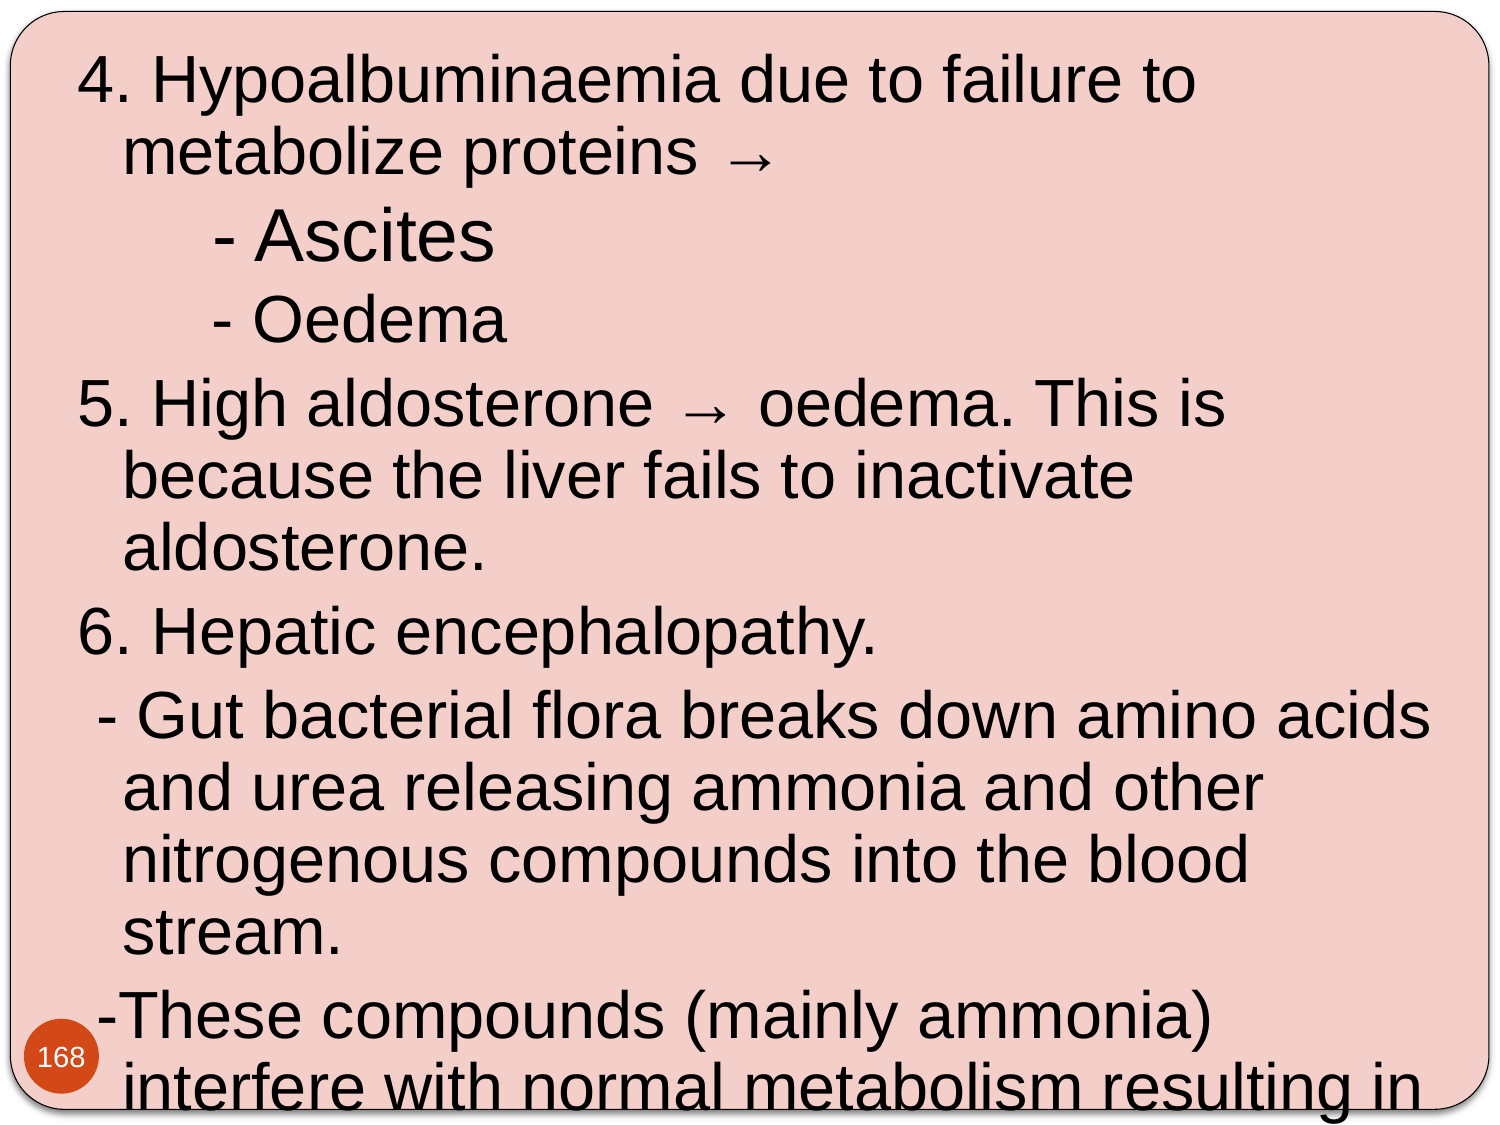

4. Hypoalbuminaemia due to failure to metabolize proteins →
    - Ascites
  - Oedema
5. High aldosterone → oedema. This is because the liver fails to inactivate aldosterone.
6. Hepatic encephalopathy.
 - Gut bacterial flora breaks down amino acids and urea releasing ammonia and other nitrogenous compounds into the blood stream.
 -These compounds (mainly ammonia) interfere with normal metabolism resulting in hepatic encephalopathy.

168